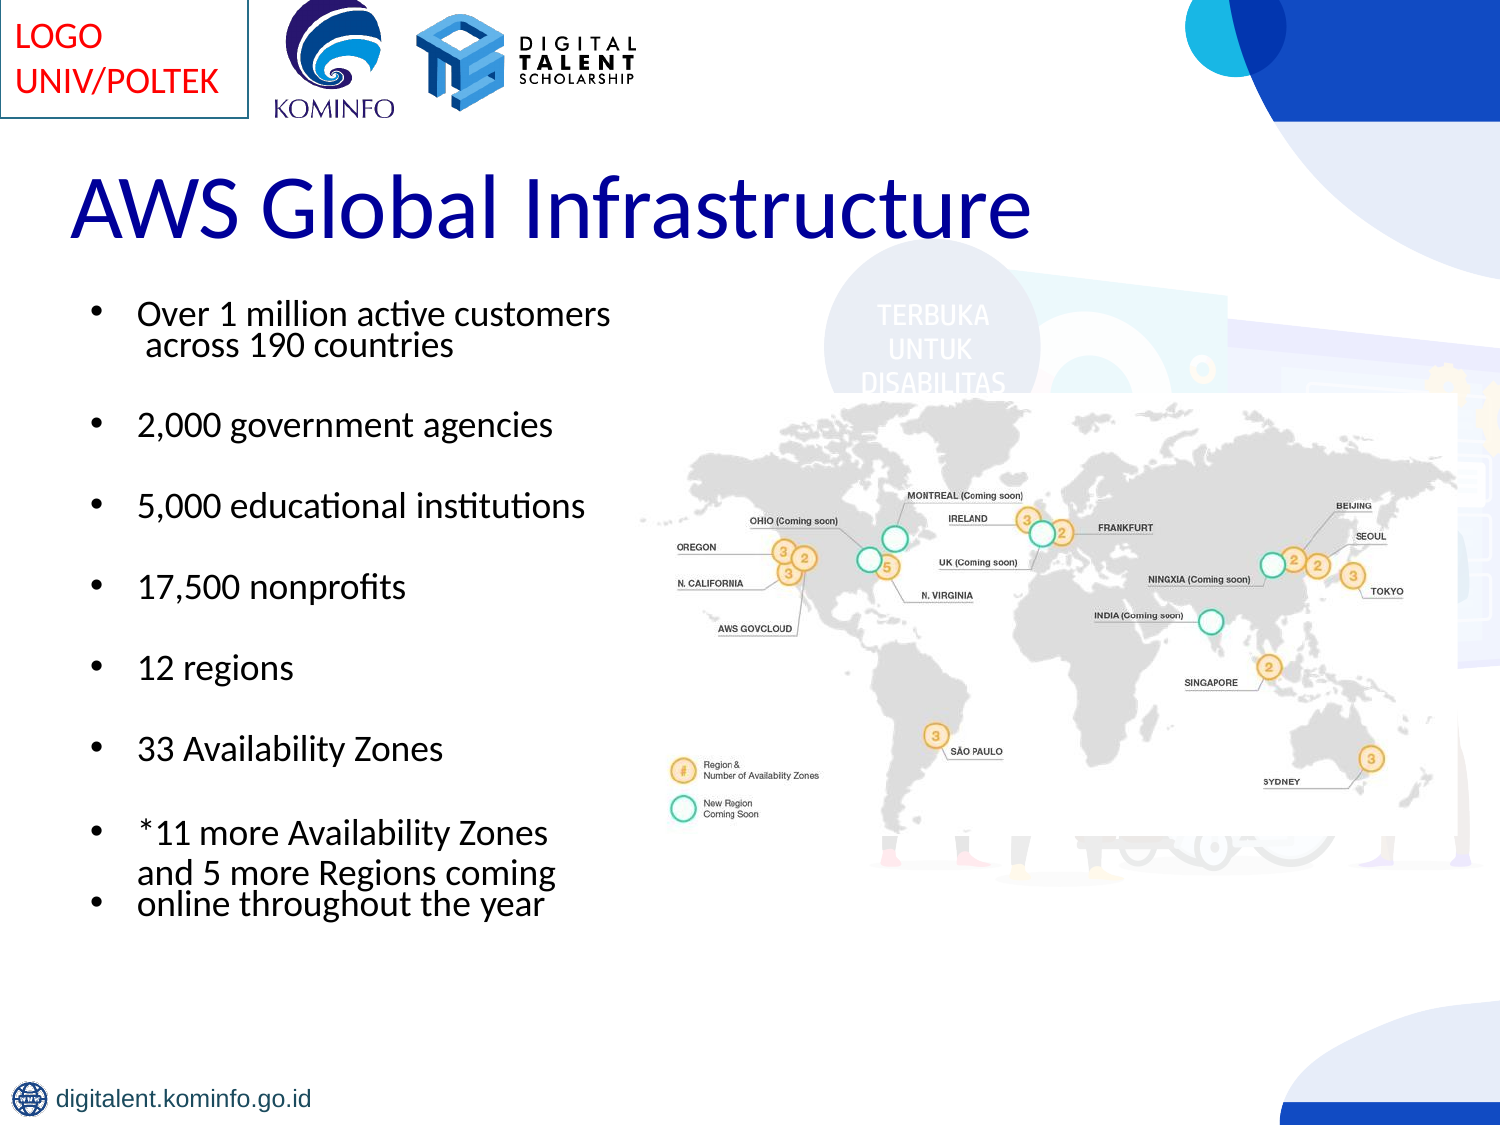

# AWS Global Infrastructure
Over 1 million active customers  across 190 countries
2,000 government agencies
5,000 educational institutions
17,500 nonprofits
12 regions
33 Availability Zones

*11 more Availability Zones  and 5 more Regions coming
online throughout the year